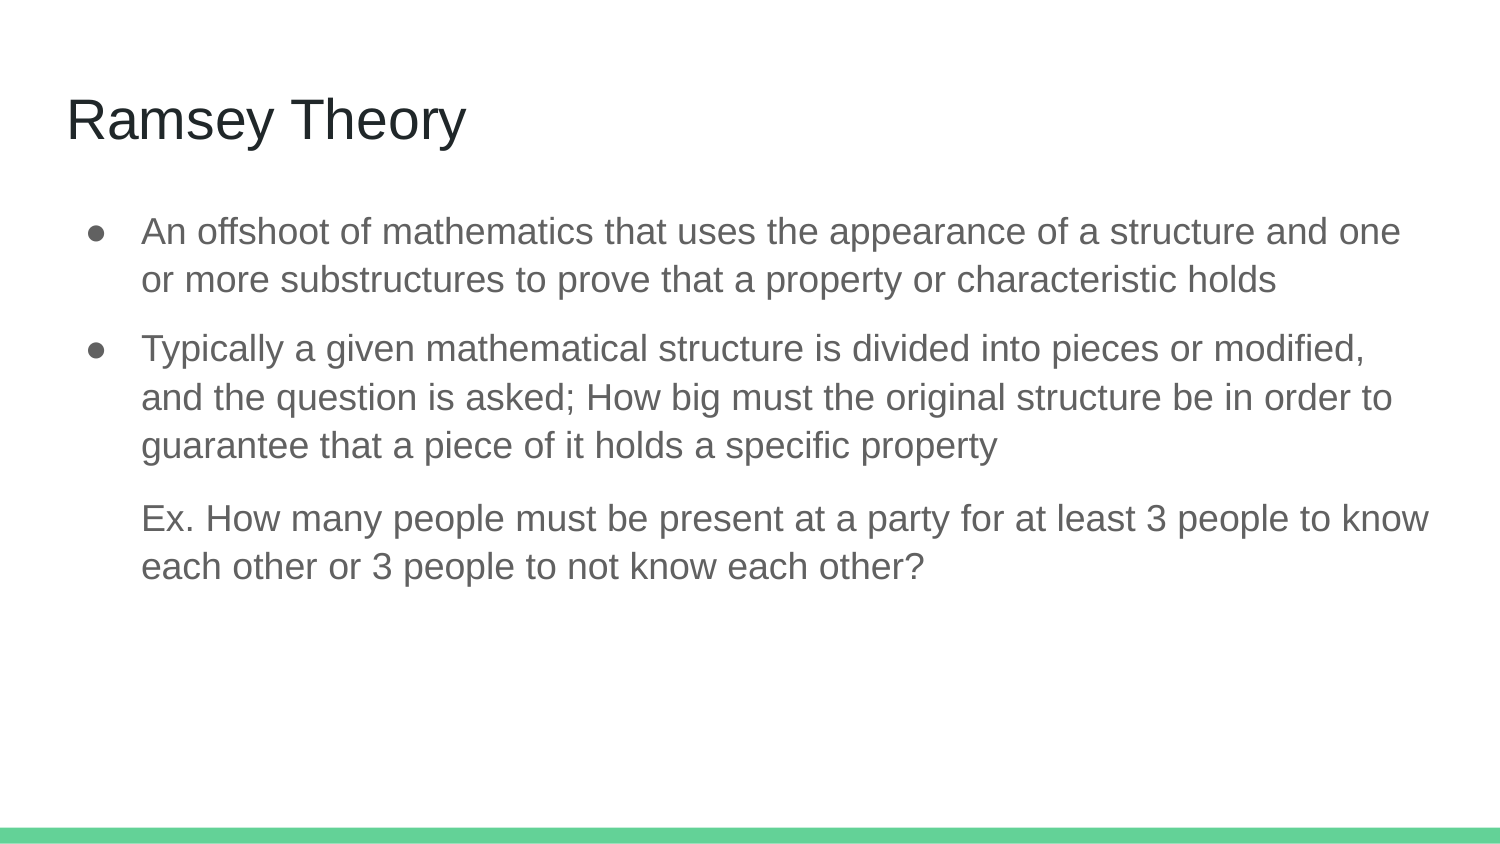

# Ramsey Theory
An offshoot of mathematics that uses the appearance of a structure and one or more substructures to prove that a property or characteristic holds
Typically a given mathematical structure is divided into pieces or modified, and the question is asked; How big must the original structure be in order to guarantee that a piece of it holds a specific property
Ex. How many people must be present at a party for at least 3 people to know each other or 3 people to not know each other?